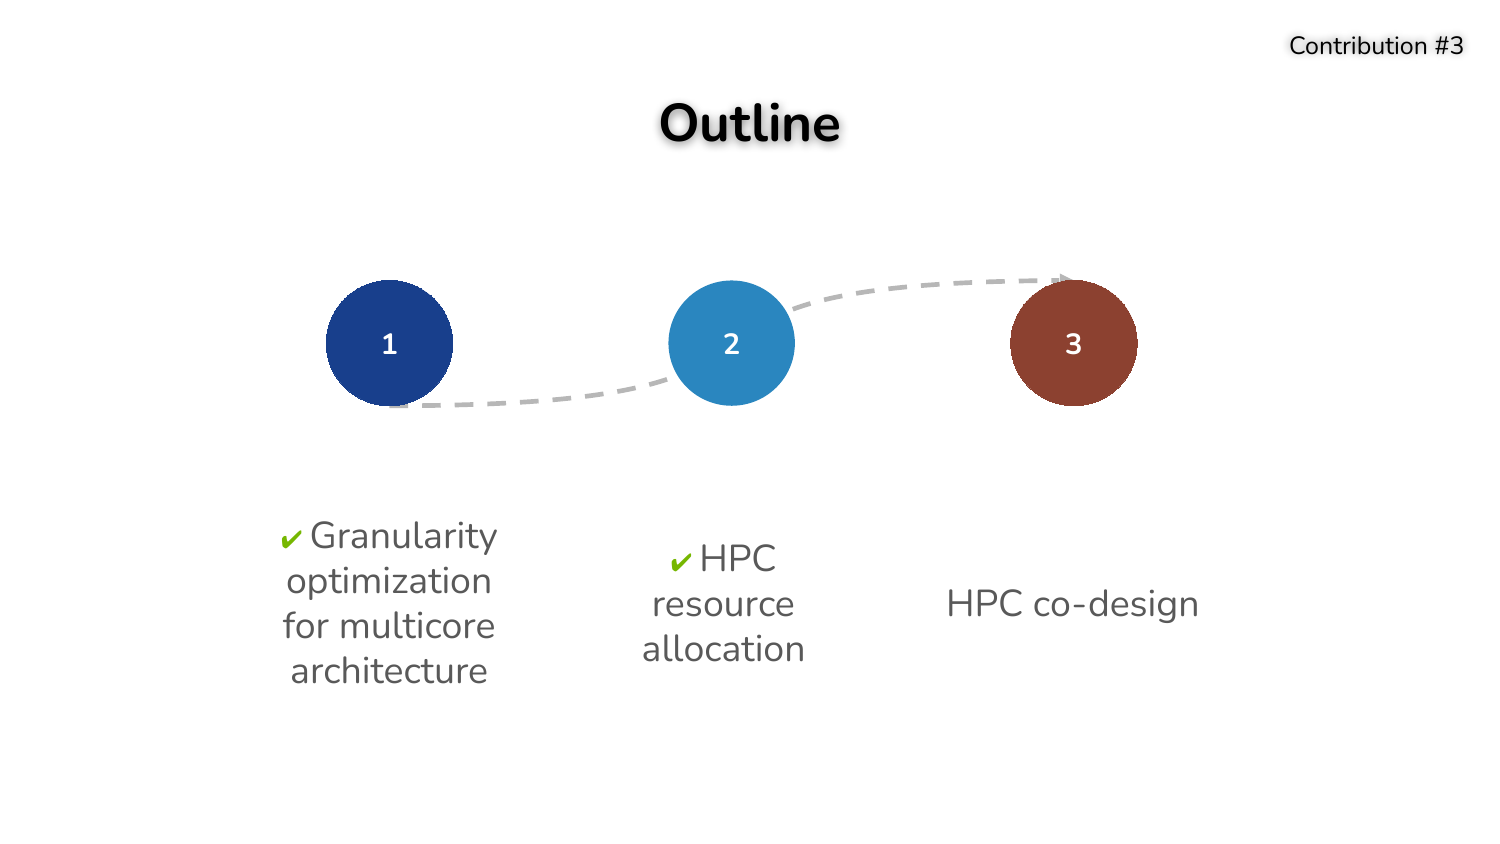

Contribution #3
# Outline
1
✔ Granularity optimization for multicore architecture
2
✔ HPC resource allocation
3
HPC co-design